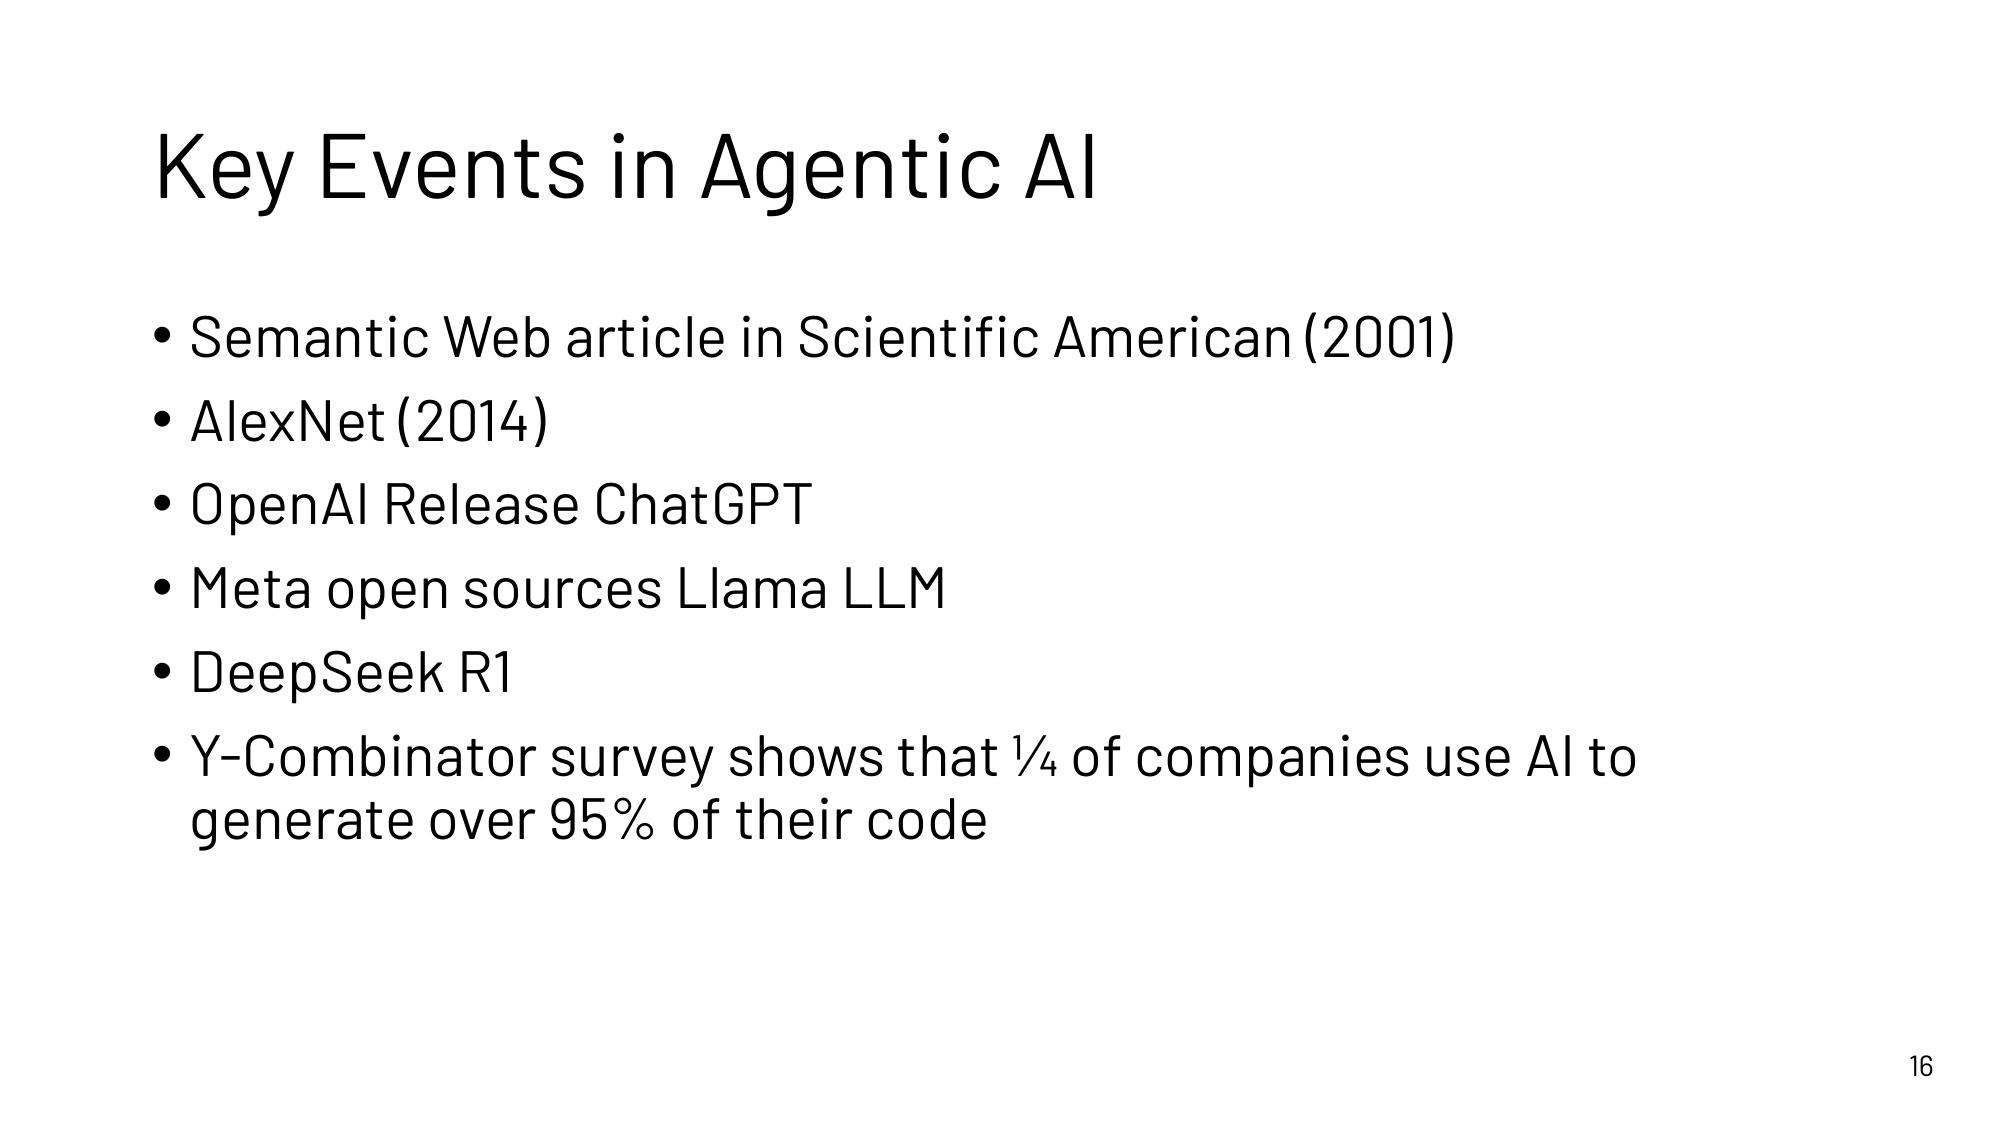

# Key Events in Agentic AI
Semantic Web article in Scientific American (2001)
AlexNet (2014)
OpenAI Release ChatGPT
Meta open sources Llama LLM
DeepSeek R1
Y-Combinator survey shows that ¼ of companies use AI to generate over 95% of their code
16